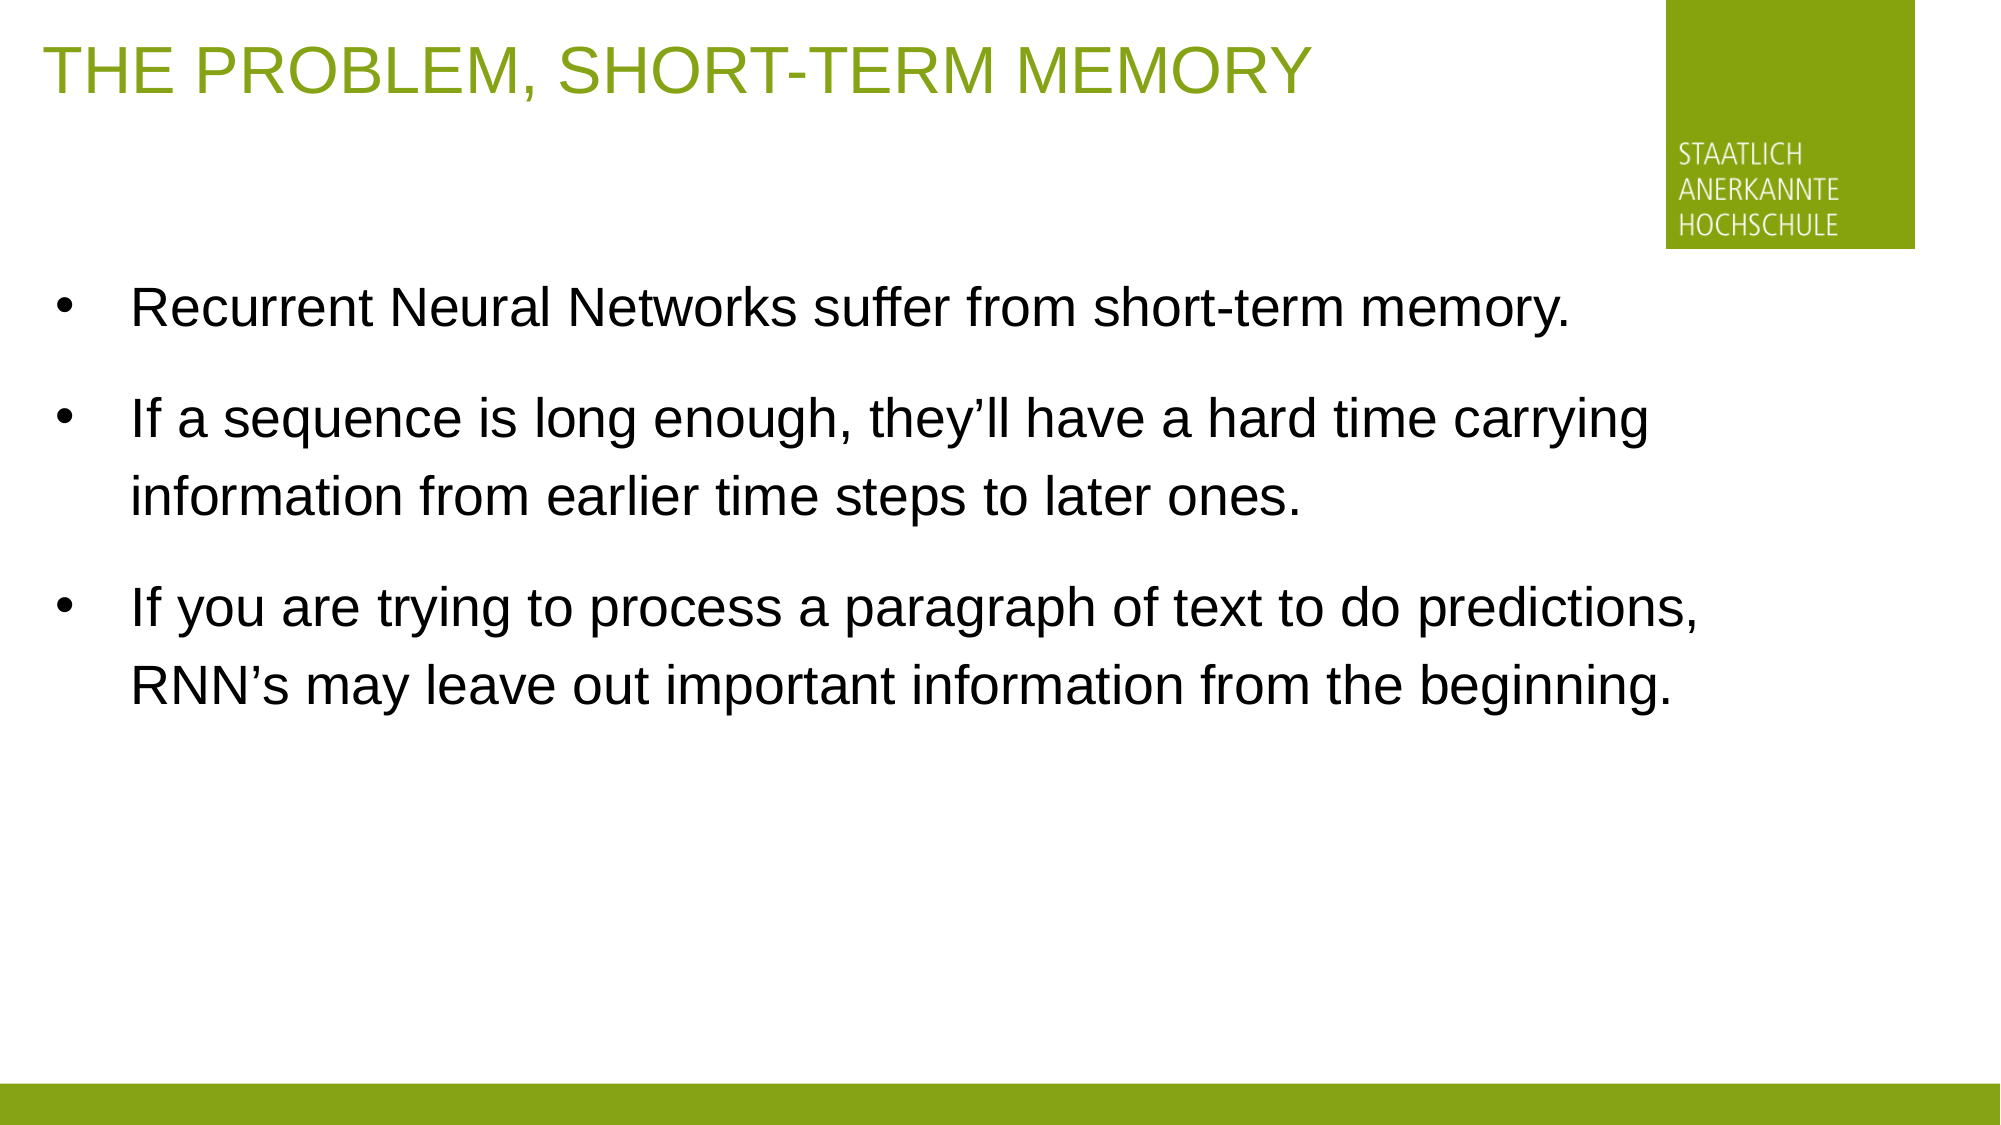

# The Problem, Short-term Memory
Recurrent Neural Networks suffer from short-term memory.
If a sequence is long enough, they’ll have a hard time carrying information from earlier time steps to later ones.
If you are trying to process a paragraph of text to do predictions, RNN’s may leave out important information from the beginning.